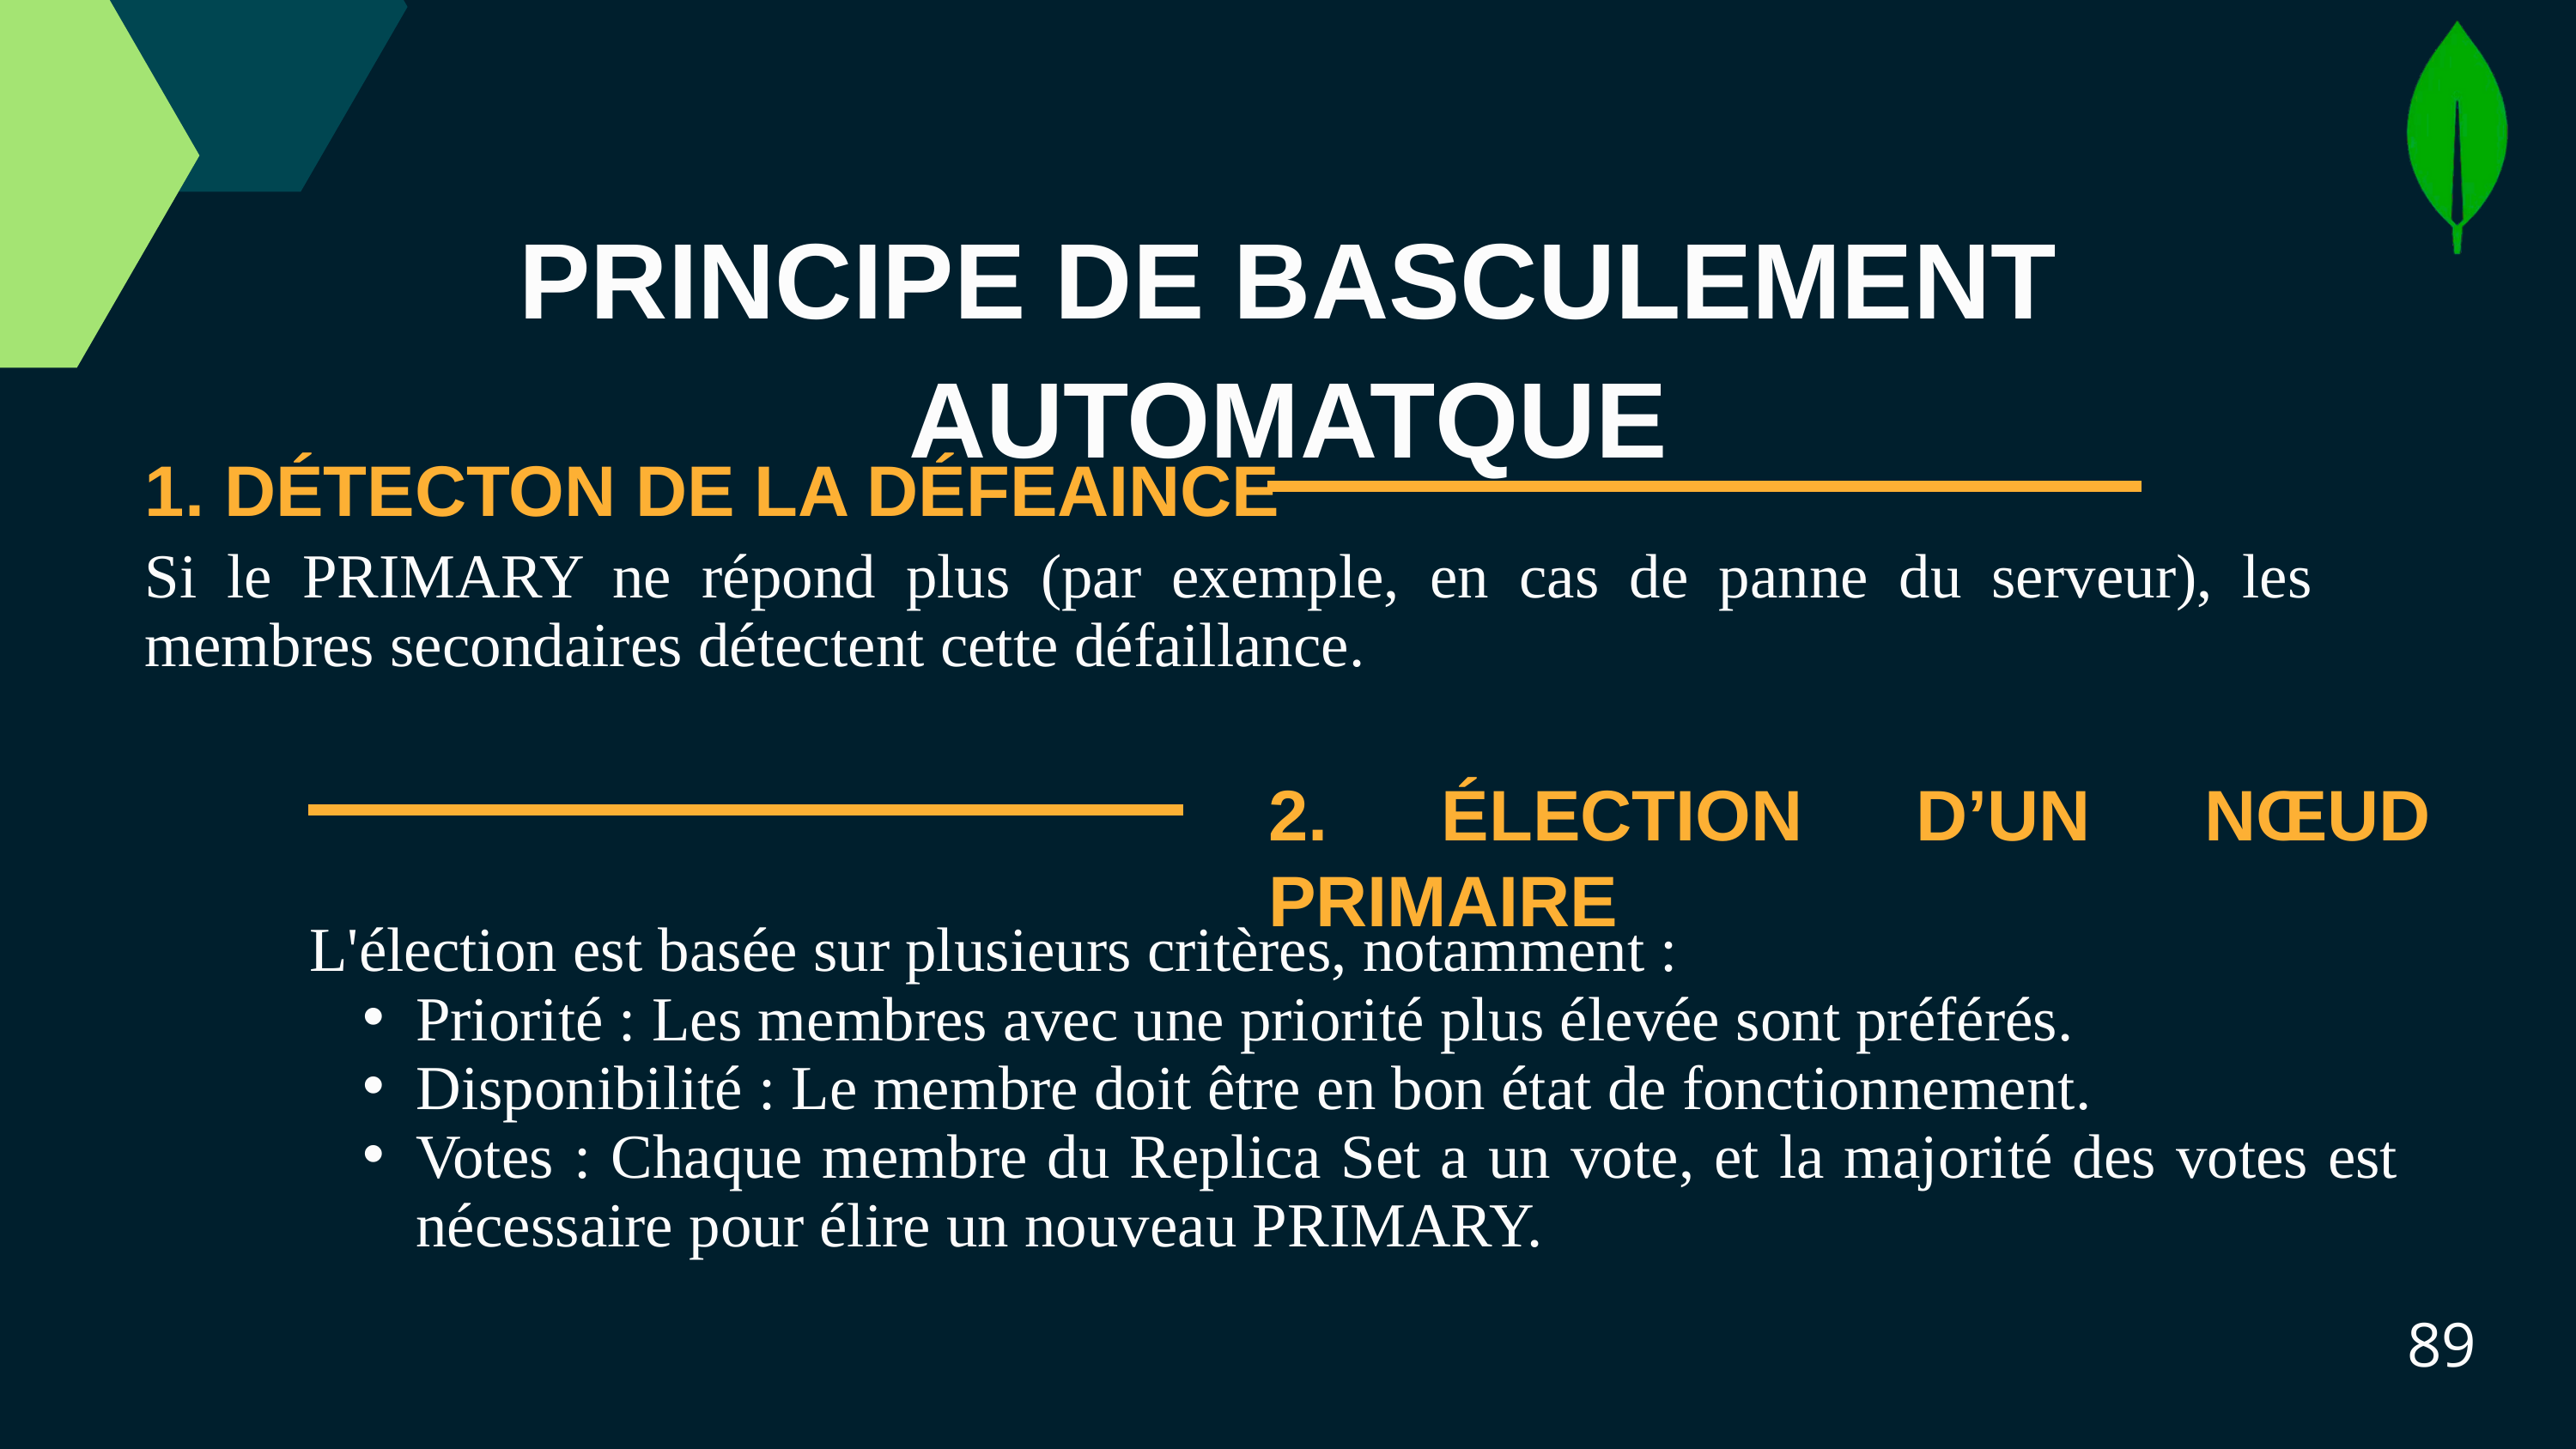

PRINCIPE DE BASCULEMENT AUTOMATQUE
1. DÉTECTON DE LA DÉFEAINCE

Si le PRIMARY ne répond plus (par exemple, en cas de panne du serveur), les membres secondaires détectent cette défaillance.
2. ÉLECTION D’UN NŒUD PRIMAIRE

L'élection est basée sur plusieurs critères, notamment :
Priorité : Les membres avec une priorité plus élevée sont préférés.
Disponibilité : Le membre doit être en bon état de fonctionnement.
Votes : Chaque membre du Replica Set a un vote, et la majorité des votes est nécessaire pour élire un nouveau PRIMARY.
89